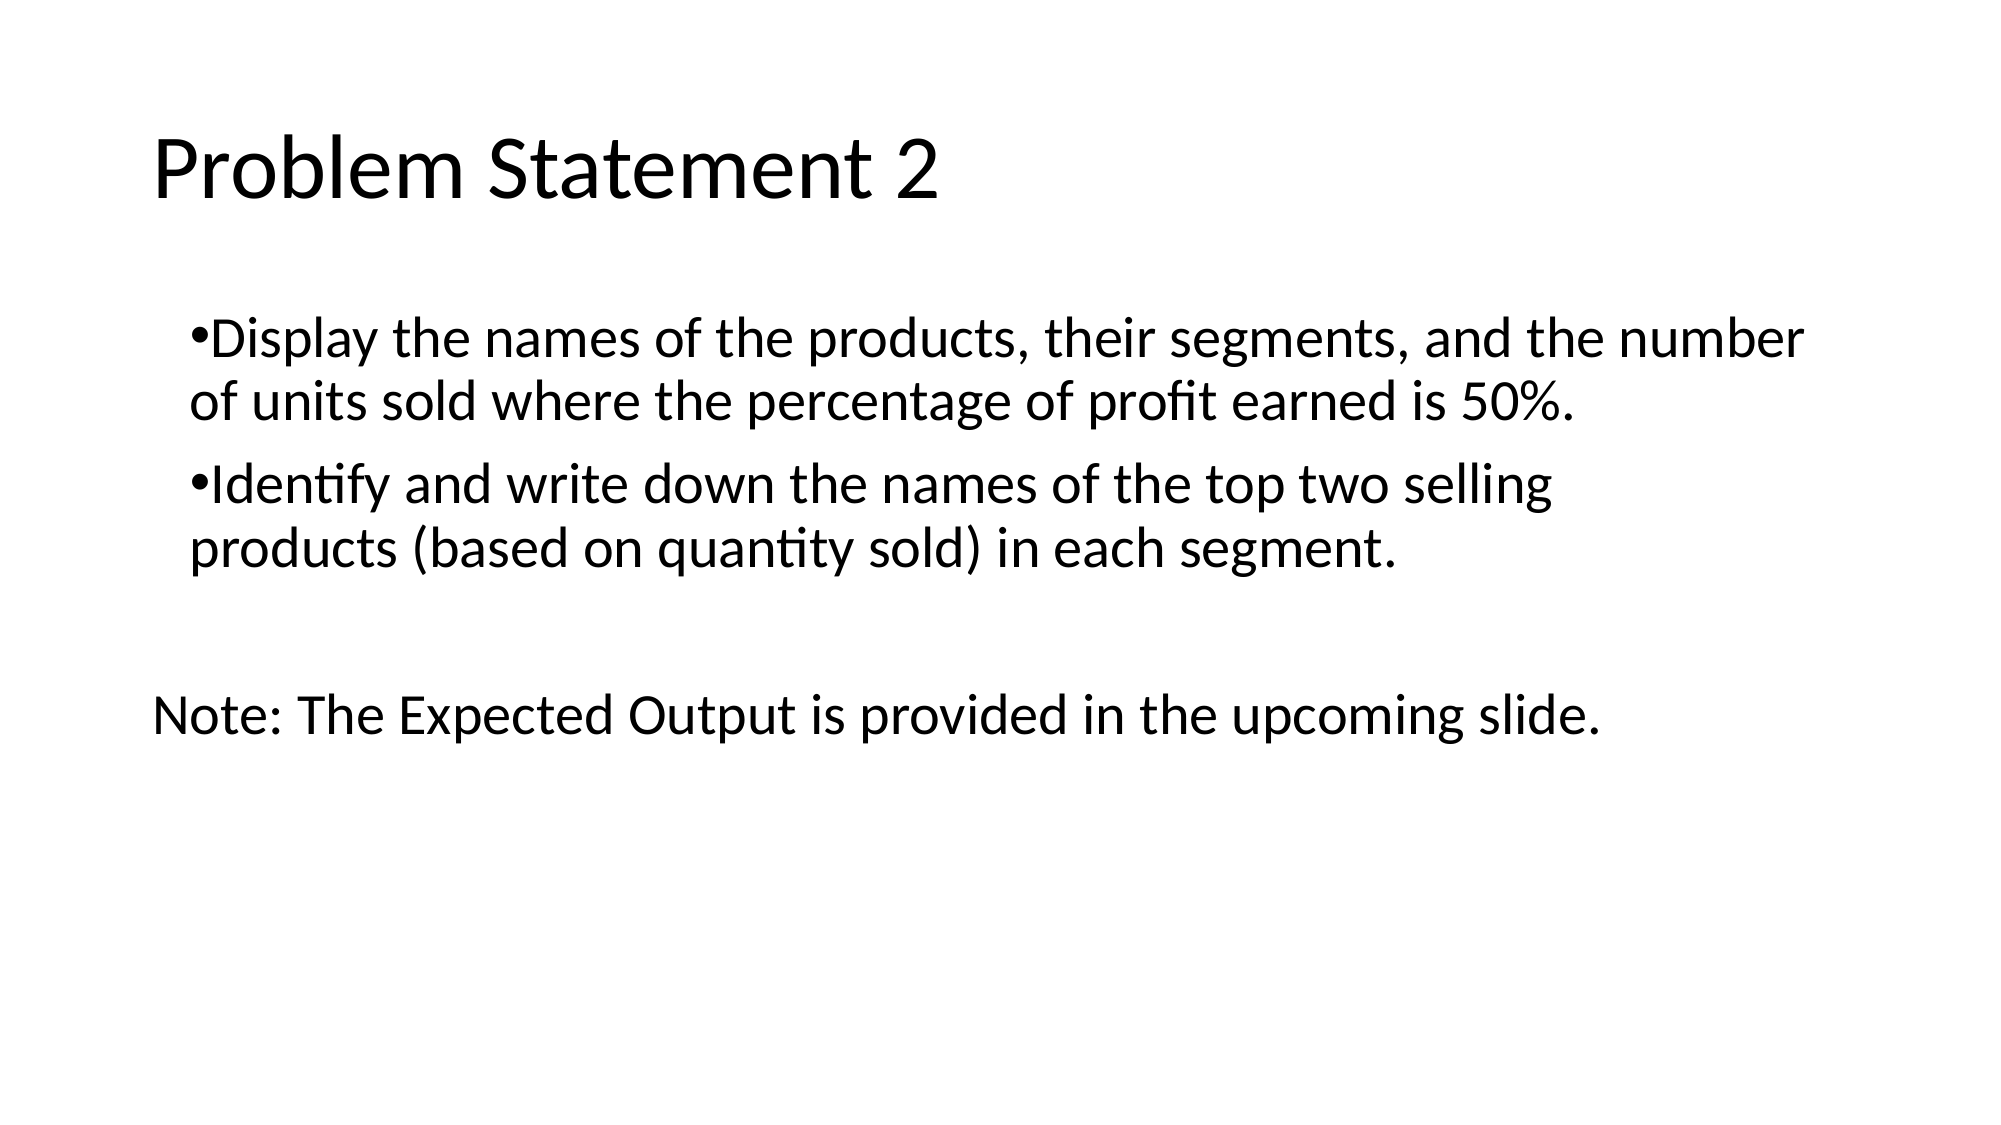

# Problem Statement 2
Display the names of the products, their segments, and the number of units sold where the percentage of profit earned is 50%.
Identify and write down the names of the top two selling products (based on quantity sold) in each segment.

Note: The Expected Output is provided in the upcoming slide.